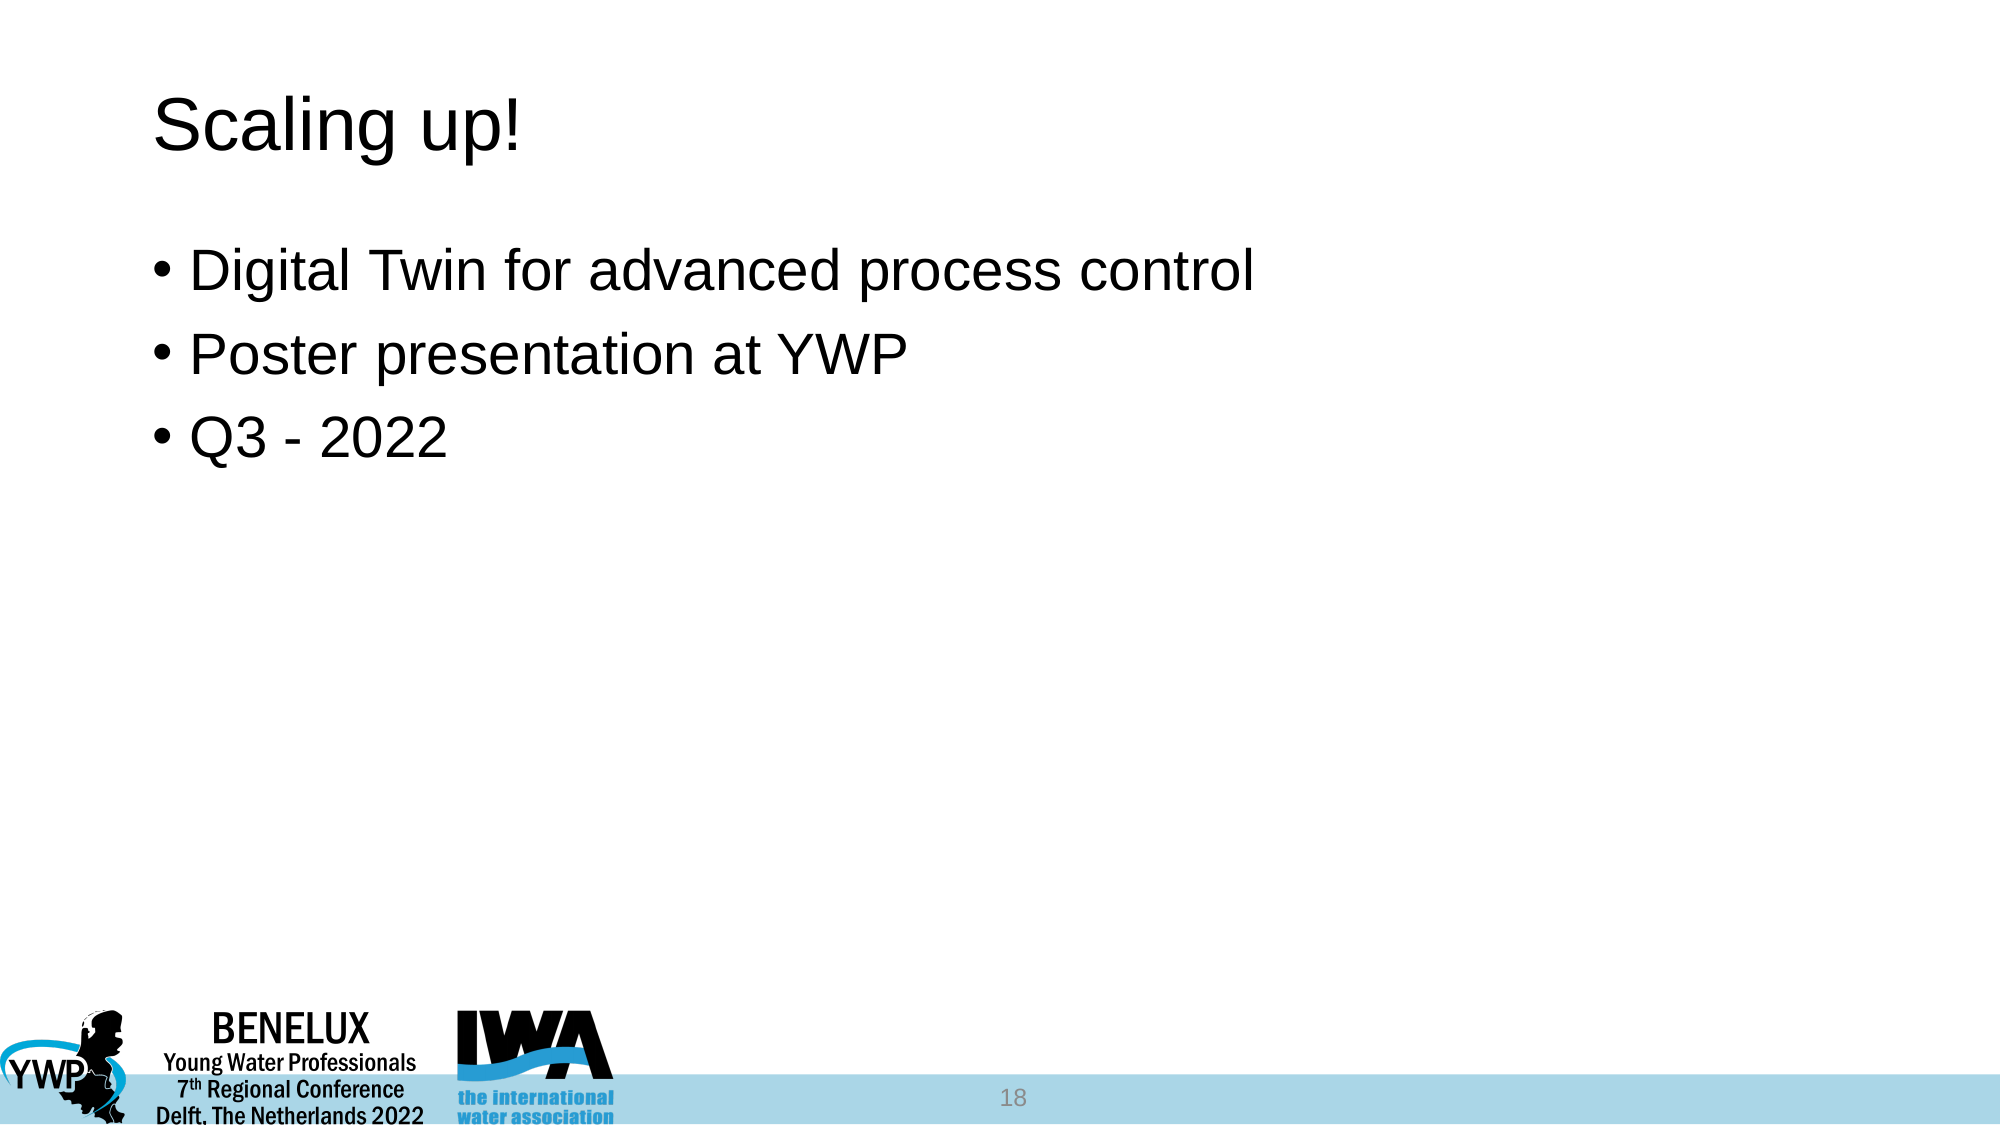

# Scaling up!
Digital Twin for advanced process control
Poster presentation at YWP
Q3 - 2022
18